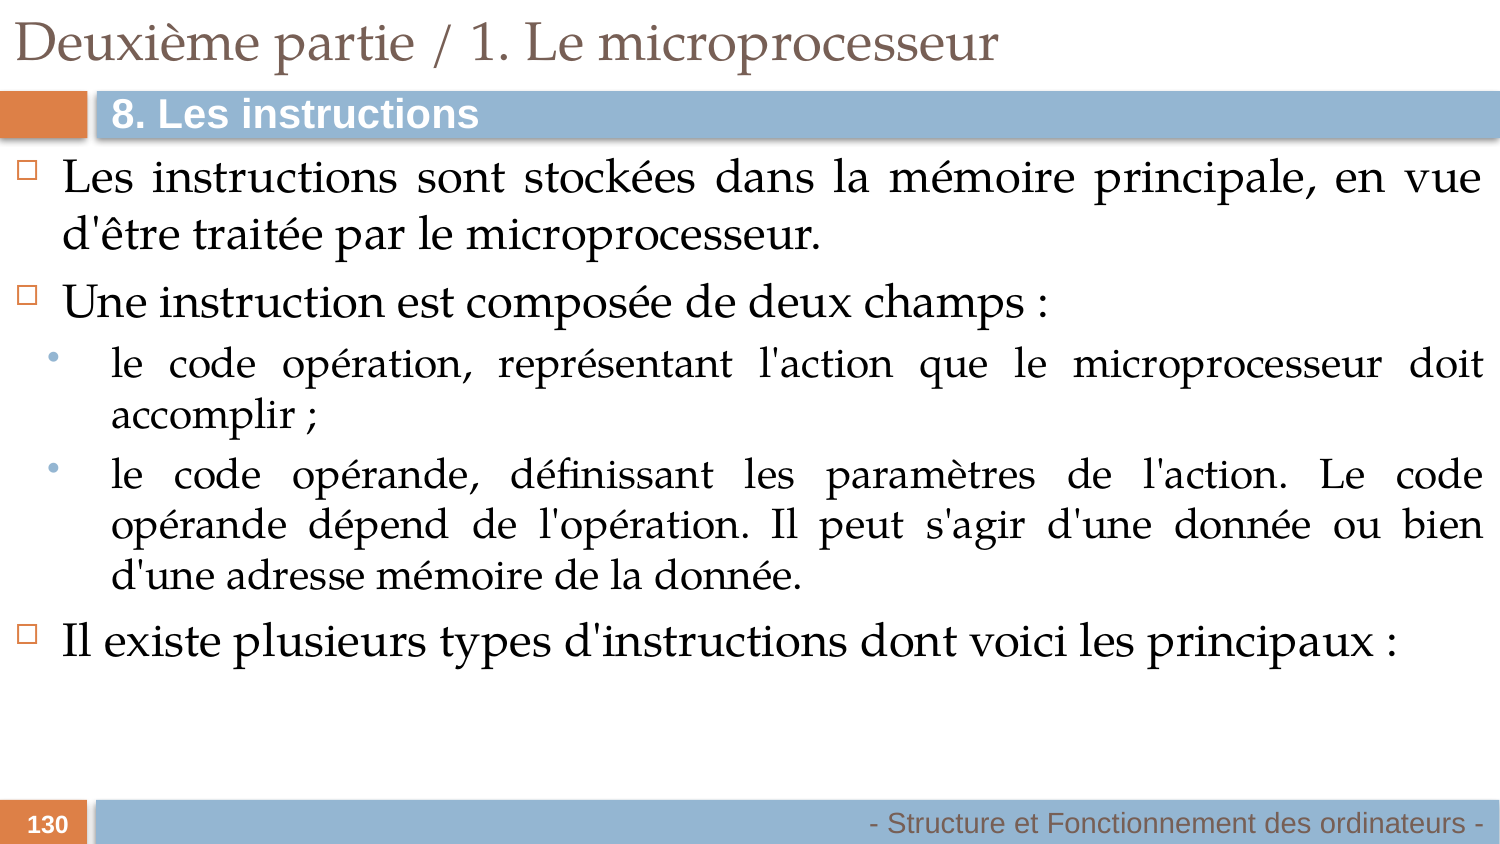

# Deuxième partie / 1. Le microprocesseur
8. Les instructions
Les instructions sont stockées dans la mémoire principale, en vue d'être traitée par le microprocesseur.
Une instruction est composée de deux champs :
le code opération, représentant l'action que le microprocesseur doit accomplir ;
le code opérande, définissant les paramètres de l'action. Le code opérande dépend de l'opération. Il peut s'agir d'une donnée ou bien d'une adresse mémoire de la donnée.
Il existe plusieurs types d'instructions dont voici les principaux :

- Structure et Fonctionnement des ordinateurs -